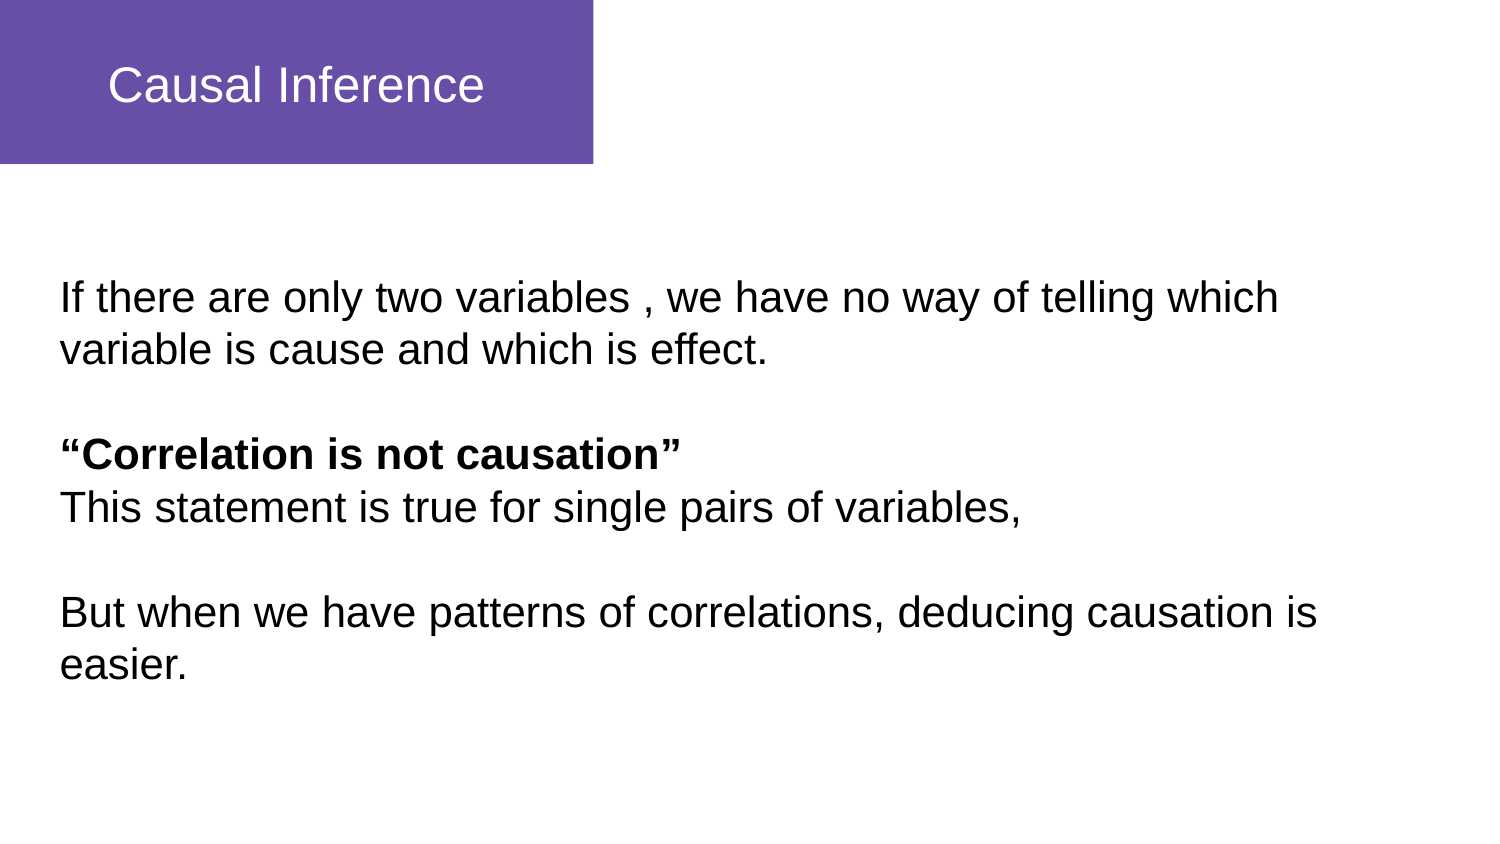

Causal Inference
If there are only two variables , we have no way of telling which variable is cause and which is effect.

“Correlation is not causation”
This statement is true for single pairs of variables,

But when we have patterns of correlations, deducing causation is easier.